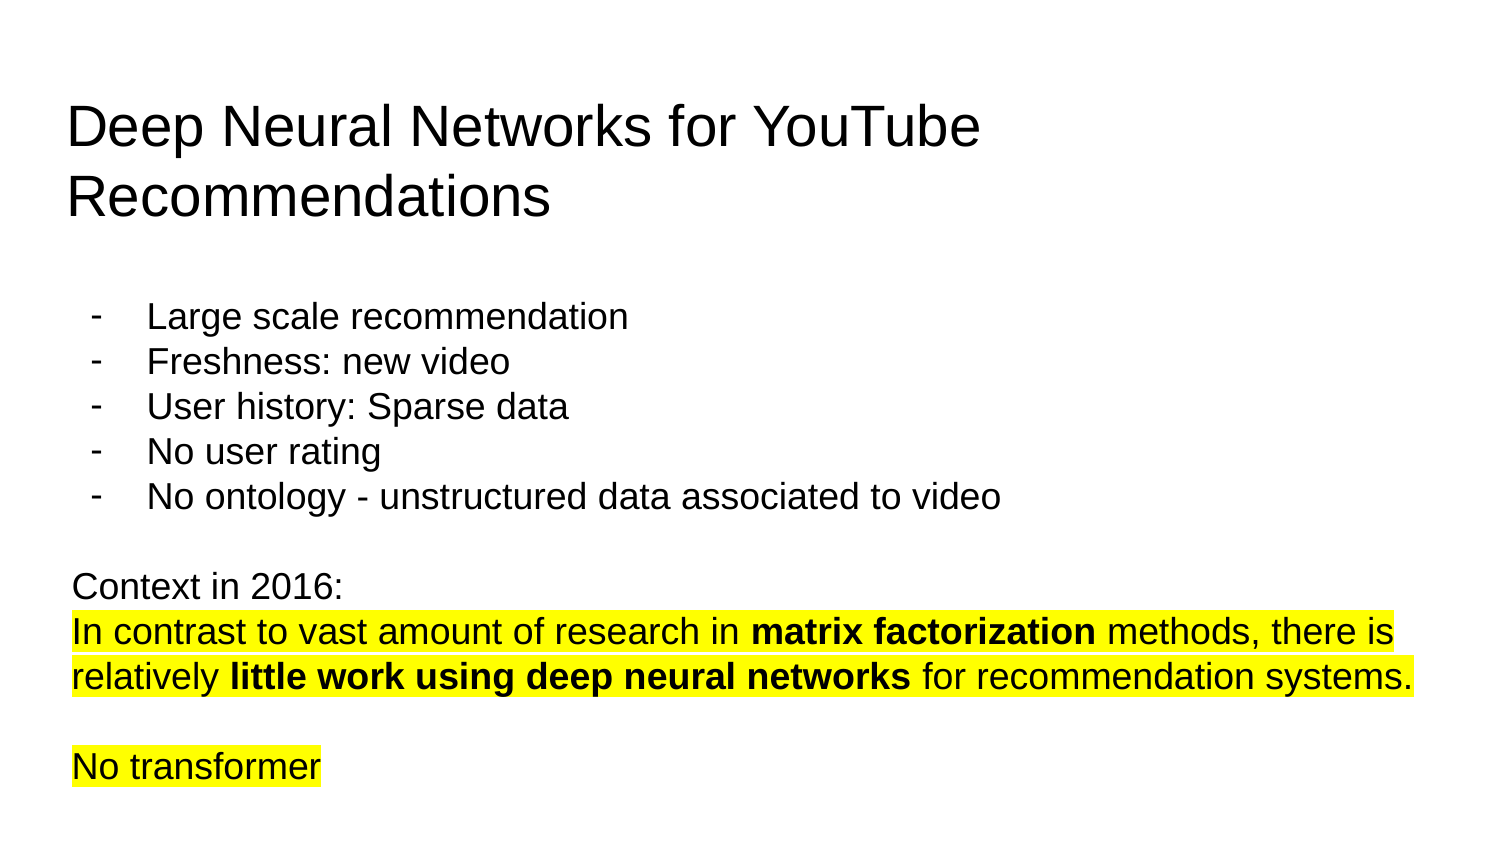

# Deep Neural Networks for YouTube Recommendations
Large scale recommendation
Freshness: new video
User history: Sparse data
No user rating
No ontology - unstructured data associated to video

Context in 2016:
In contrast to vast amount of research in matrix factorization methods, there is relatively little work using deep neural networks for recommendation systems.

No transformer